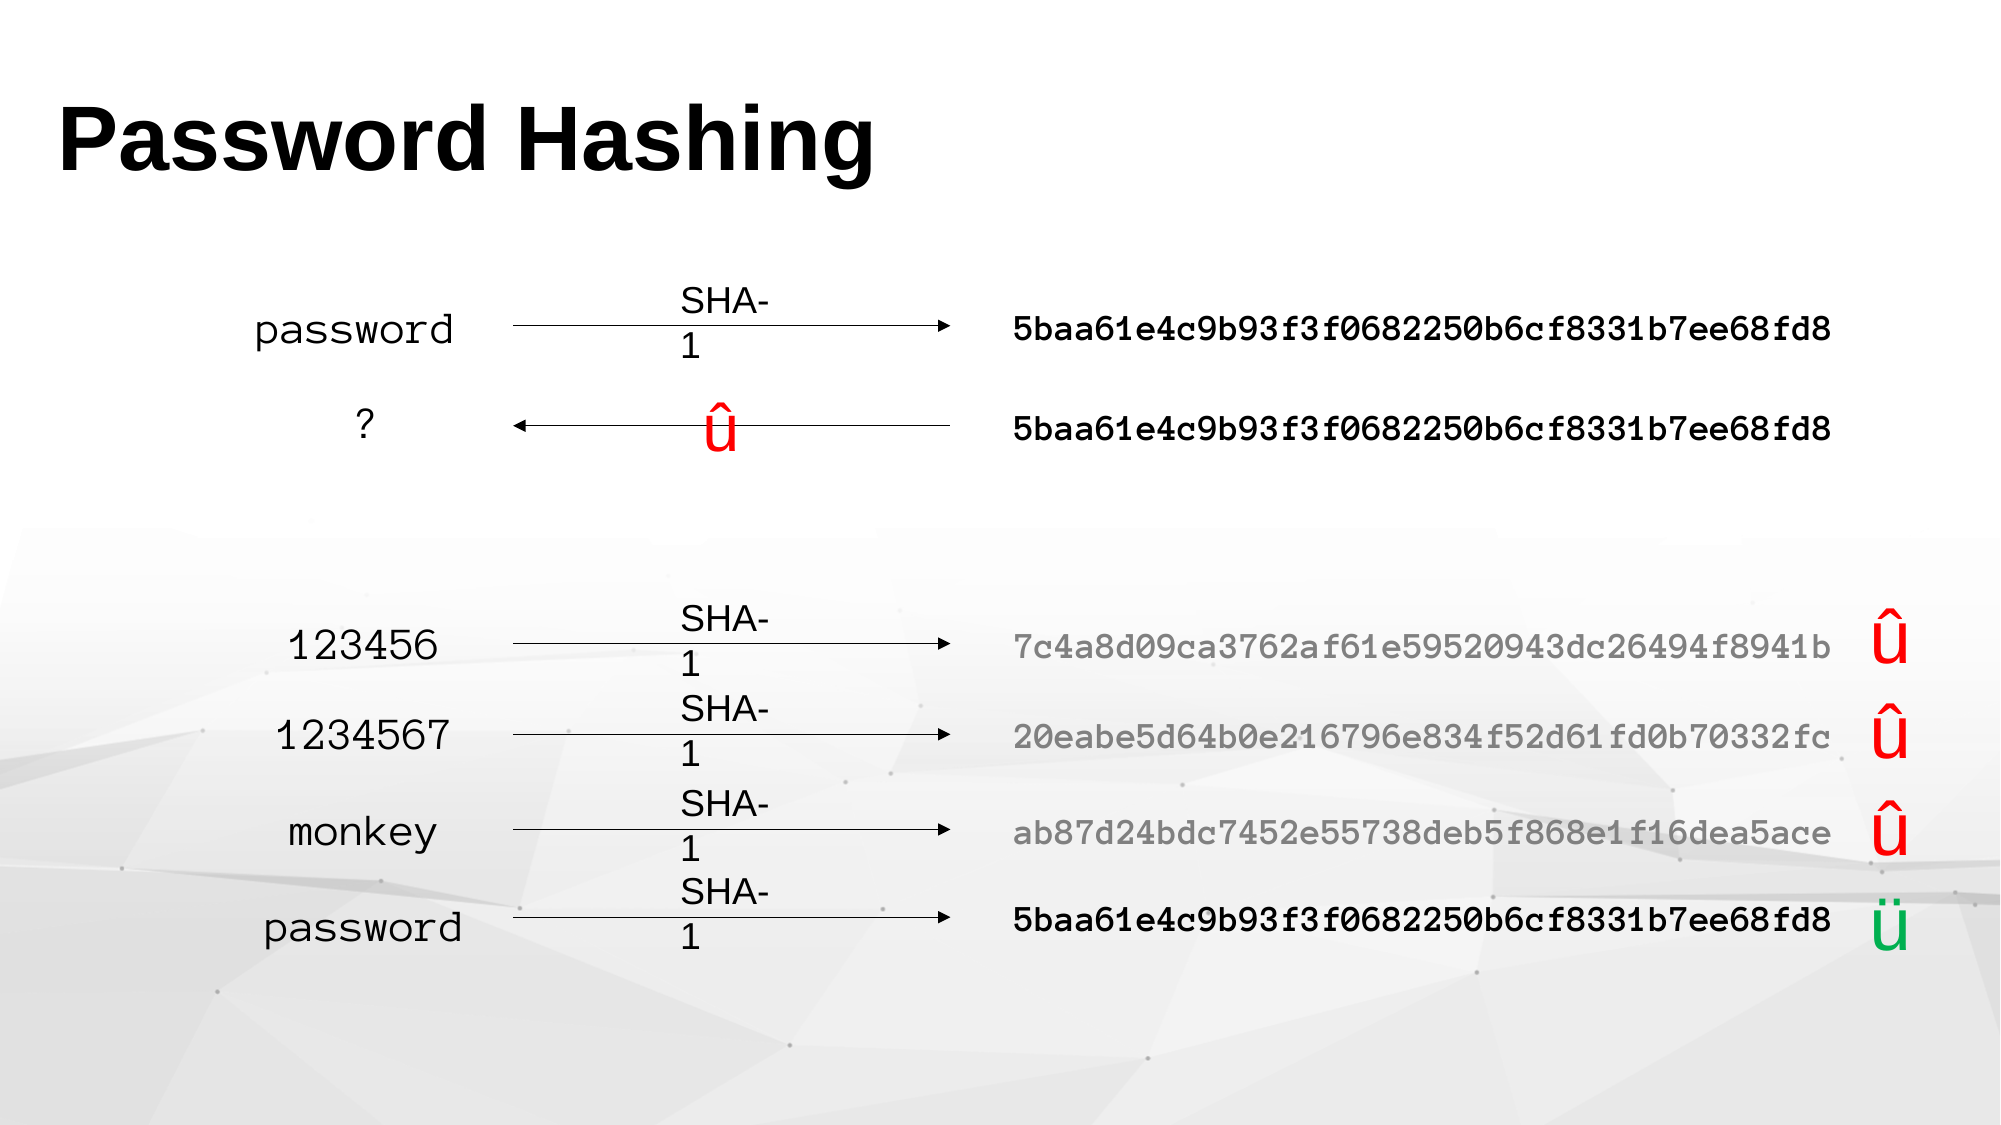

# Password Hashing
SHA-1
password
5baa61e4c9b93f3f0682250b6cf8331b7ee68fd8
û
?
5baa61e4c9b93f3f0682250b6cf8331b7ee68fd8
û
SHA-1
123456
7c4a8d09ca3762af61e59520943dc26494f8941b
û
SHA-1
1234567
20eabe5d64b0e216796e834f52d61fd0b70332fc
SHA-1
û
monkey
ab87d24bdc7452e55738deb5f868e1f16dea5ace
SHA-1
ü
5baa61e4c9b93f3f0682250b6cf8331b7ee68fd8
password